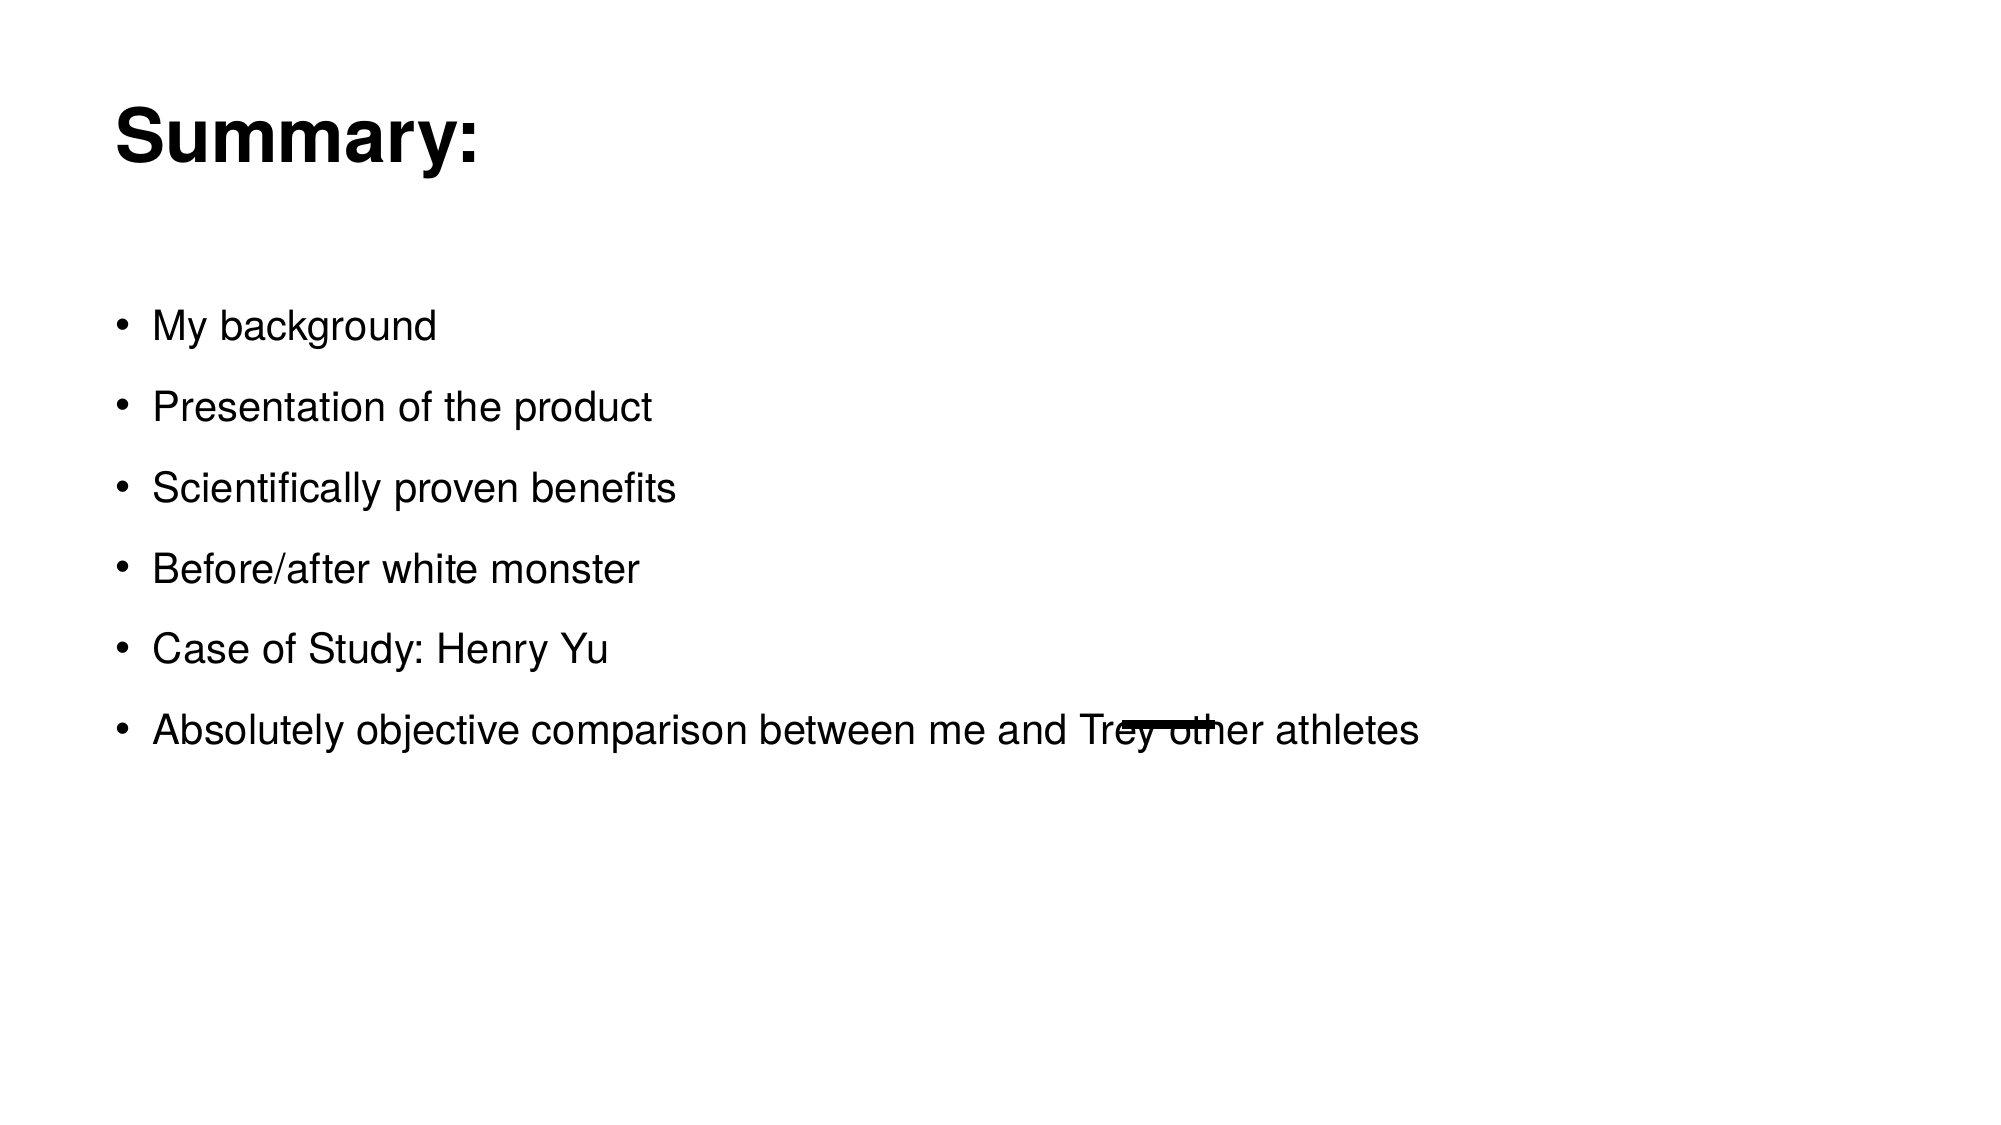

# Summary:
My background
Presentation of the product
Scientifically proven benefits
Before/after white monster
Case of Study: Henry Yu
Absolutely objective comparison between me and Trey other athletes